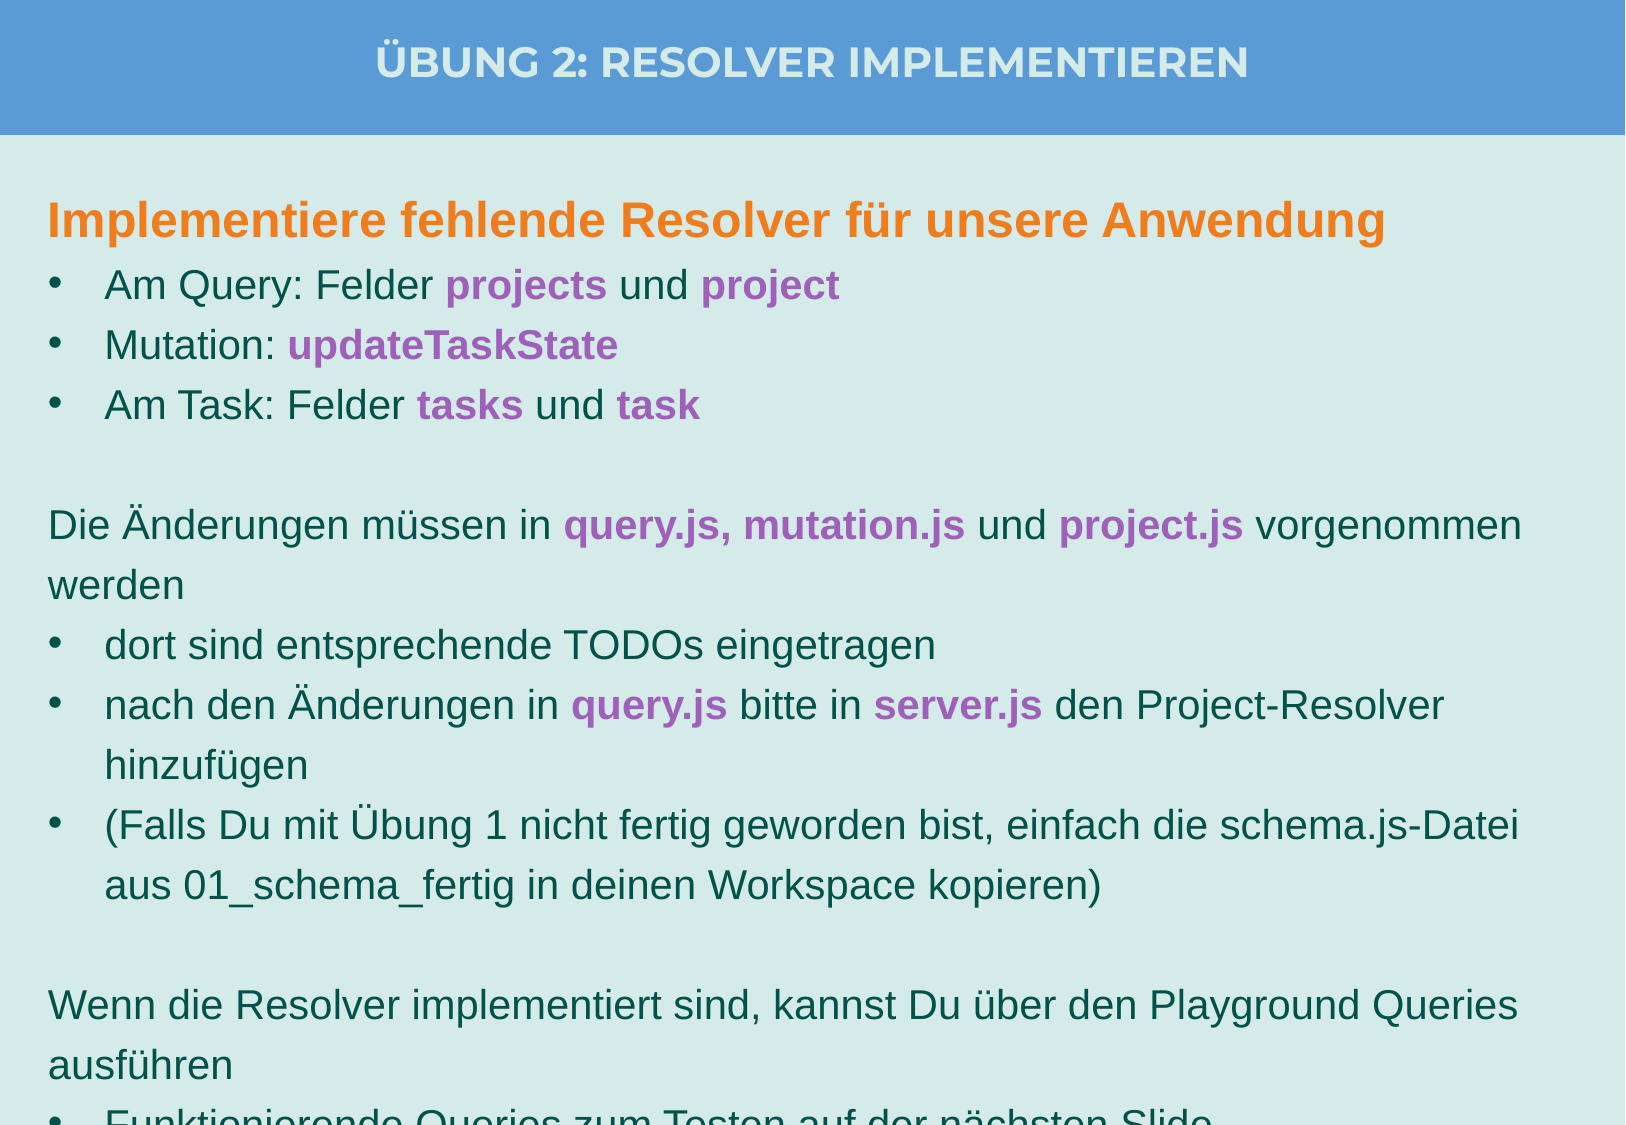

# Übung 2: Resolver implementieren
Implementiere fehlende Resolver für unsere Anwendung
Am Query: Felder projects und project
Mutation: updateTaskState
Am Task: Felder tasks und task

Die Änderungen müssen in query.js, mutation.js und project.js vorgenommen werden
dort sind entsprechende TODOs eingetragen
nach den Änderungen in query.js bitte in server.js den Project-Resolver hinzufügen
(Falls Du mit Übung 1 nicht fertig geworden bist, einfach die schema.js-Datei aus 01_schema_fertig in deinen Workspace kopieren)

Wenn die Resolver implementiert sind, kannst Du über den Playground Queries ausführen
Funktionierende Queries zum Testen auf der nächsten Slide